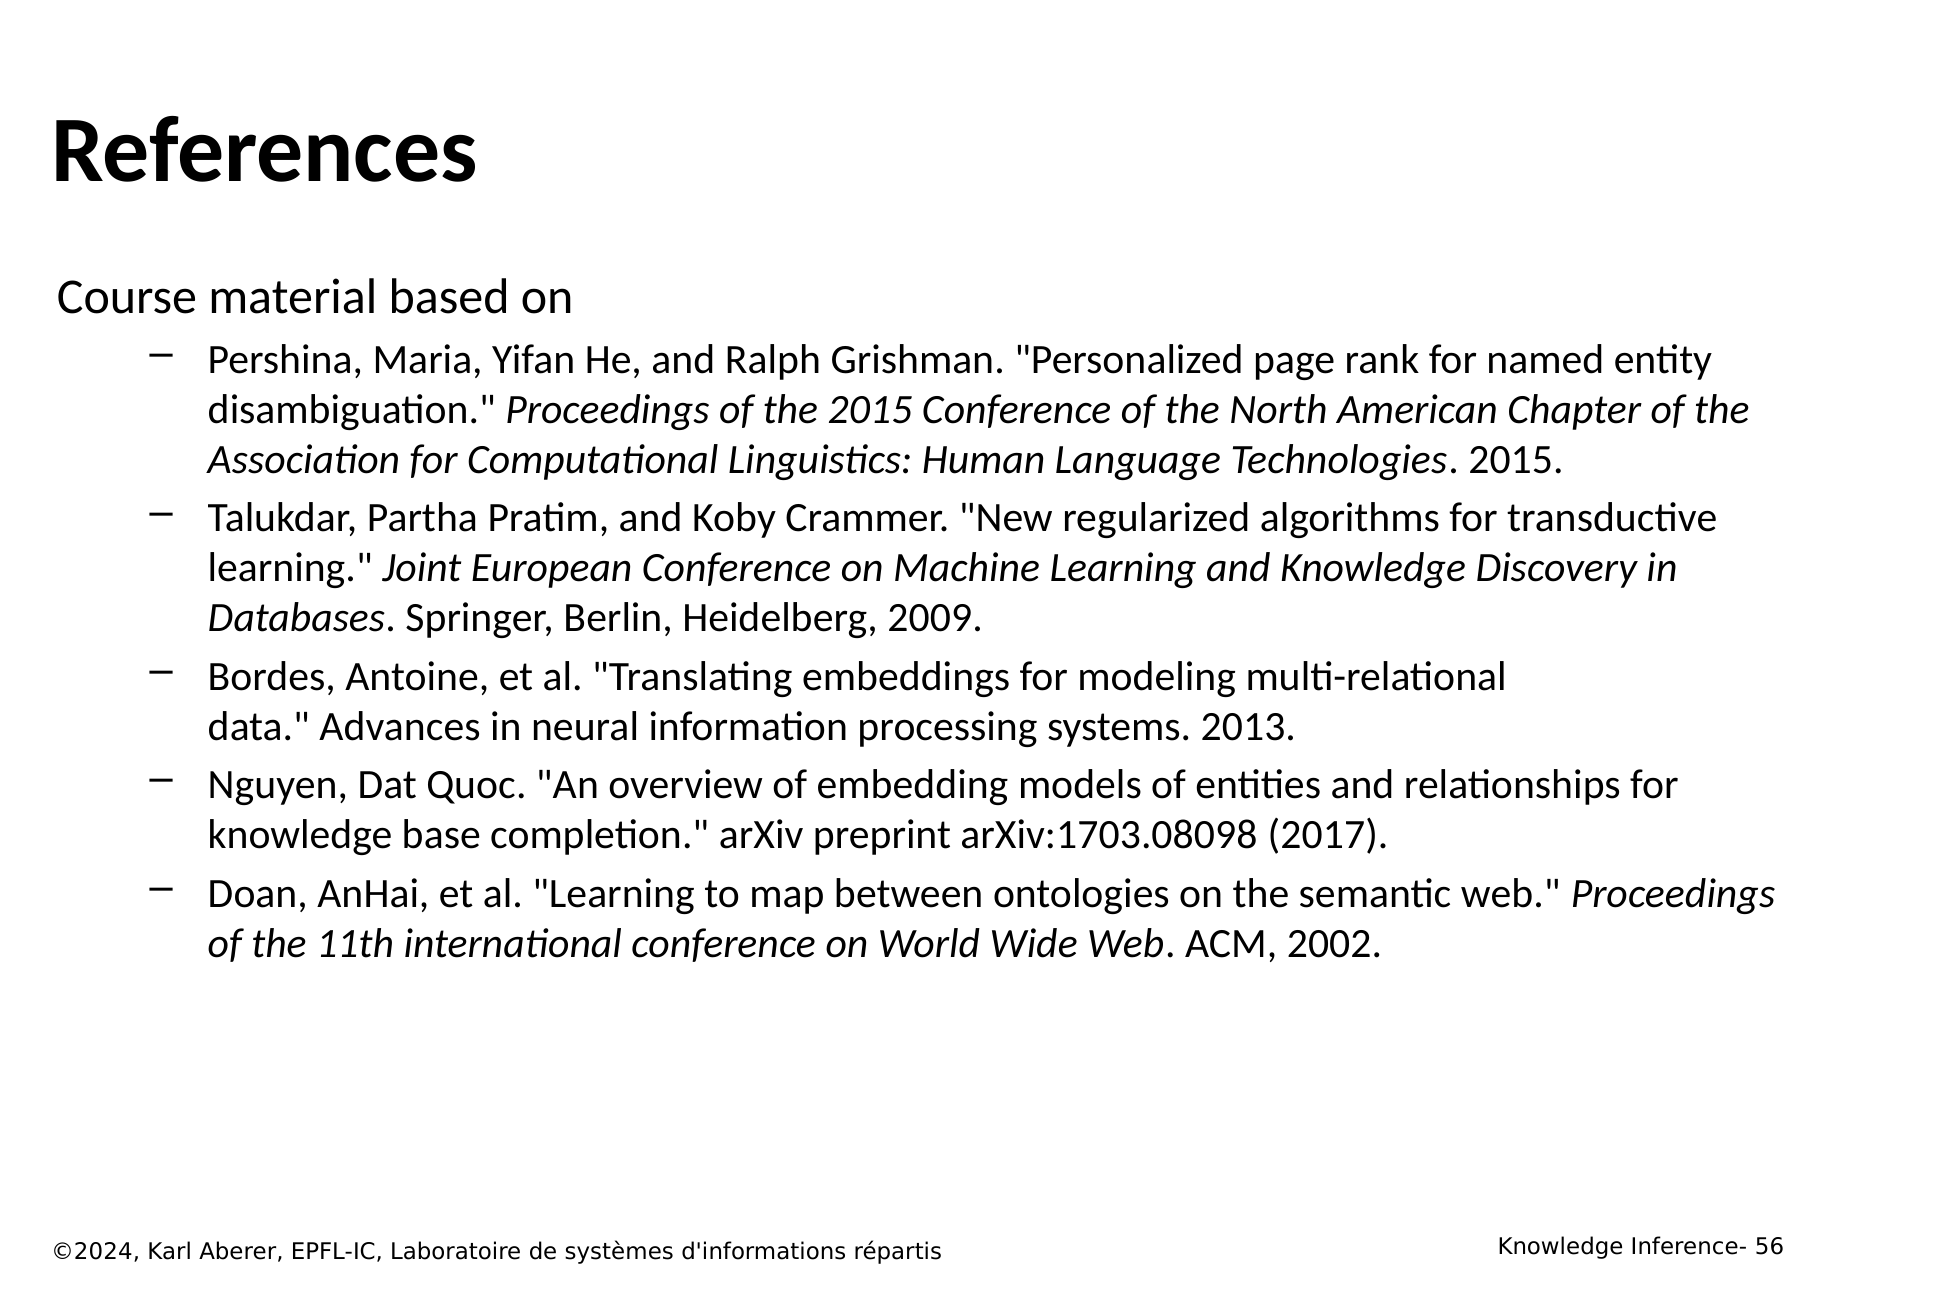

# References
Course material based on
Pershina, Maria, Yifan He, and Ralph Grishman. "Personalized page rank for named entity disambiguation." Proceedings of the 2015 Conference of the North American Chapter of the Association for Computational Linguistics: Human Language Technologies. 2015.
Talukdar, Partha Pratim, and Koby Crammer. "New regularized algorithms for transductive learning." Joint European Conference on Machine Learning and Knowledge Discovery in Databases. Springer, Berlin, Heidelberg, 2009.
Bordes, Antoine, et al. "Translating embeddings for modeling multi-relational data." Advances in neural information processing systems. 2013.
Nguyen, Dat Quoc. "An overview of embedding models of entities and relationships for knowledge base completion." arXiv preprint arXiv:1703.08098 (2017).
Doan, AnHai, et al. "Learning to map between ontologies on the semantic web." Proceedings of the 11th international conference on World Wide Web. ACM, 2002.

©2024, Karl Aberer, EPFL-IC, Laboratoire de systèmes d'informations répartis